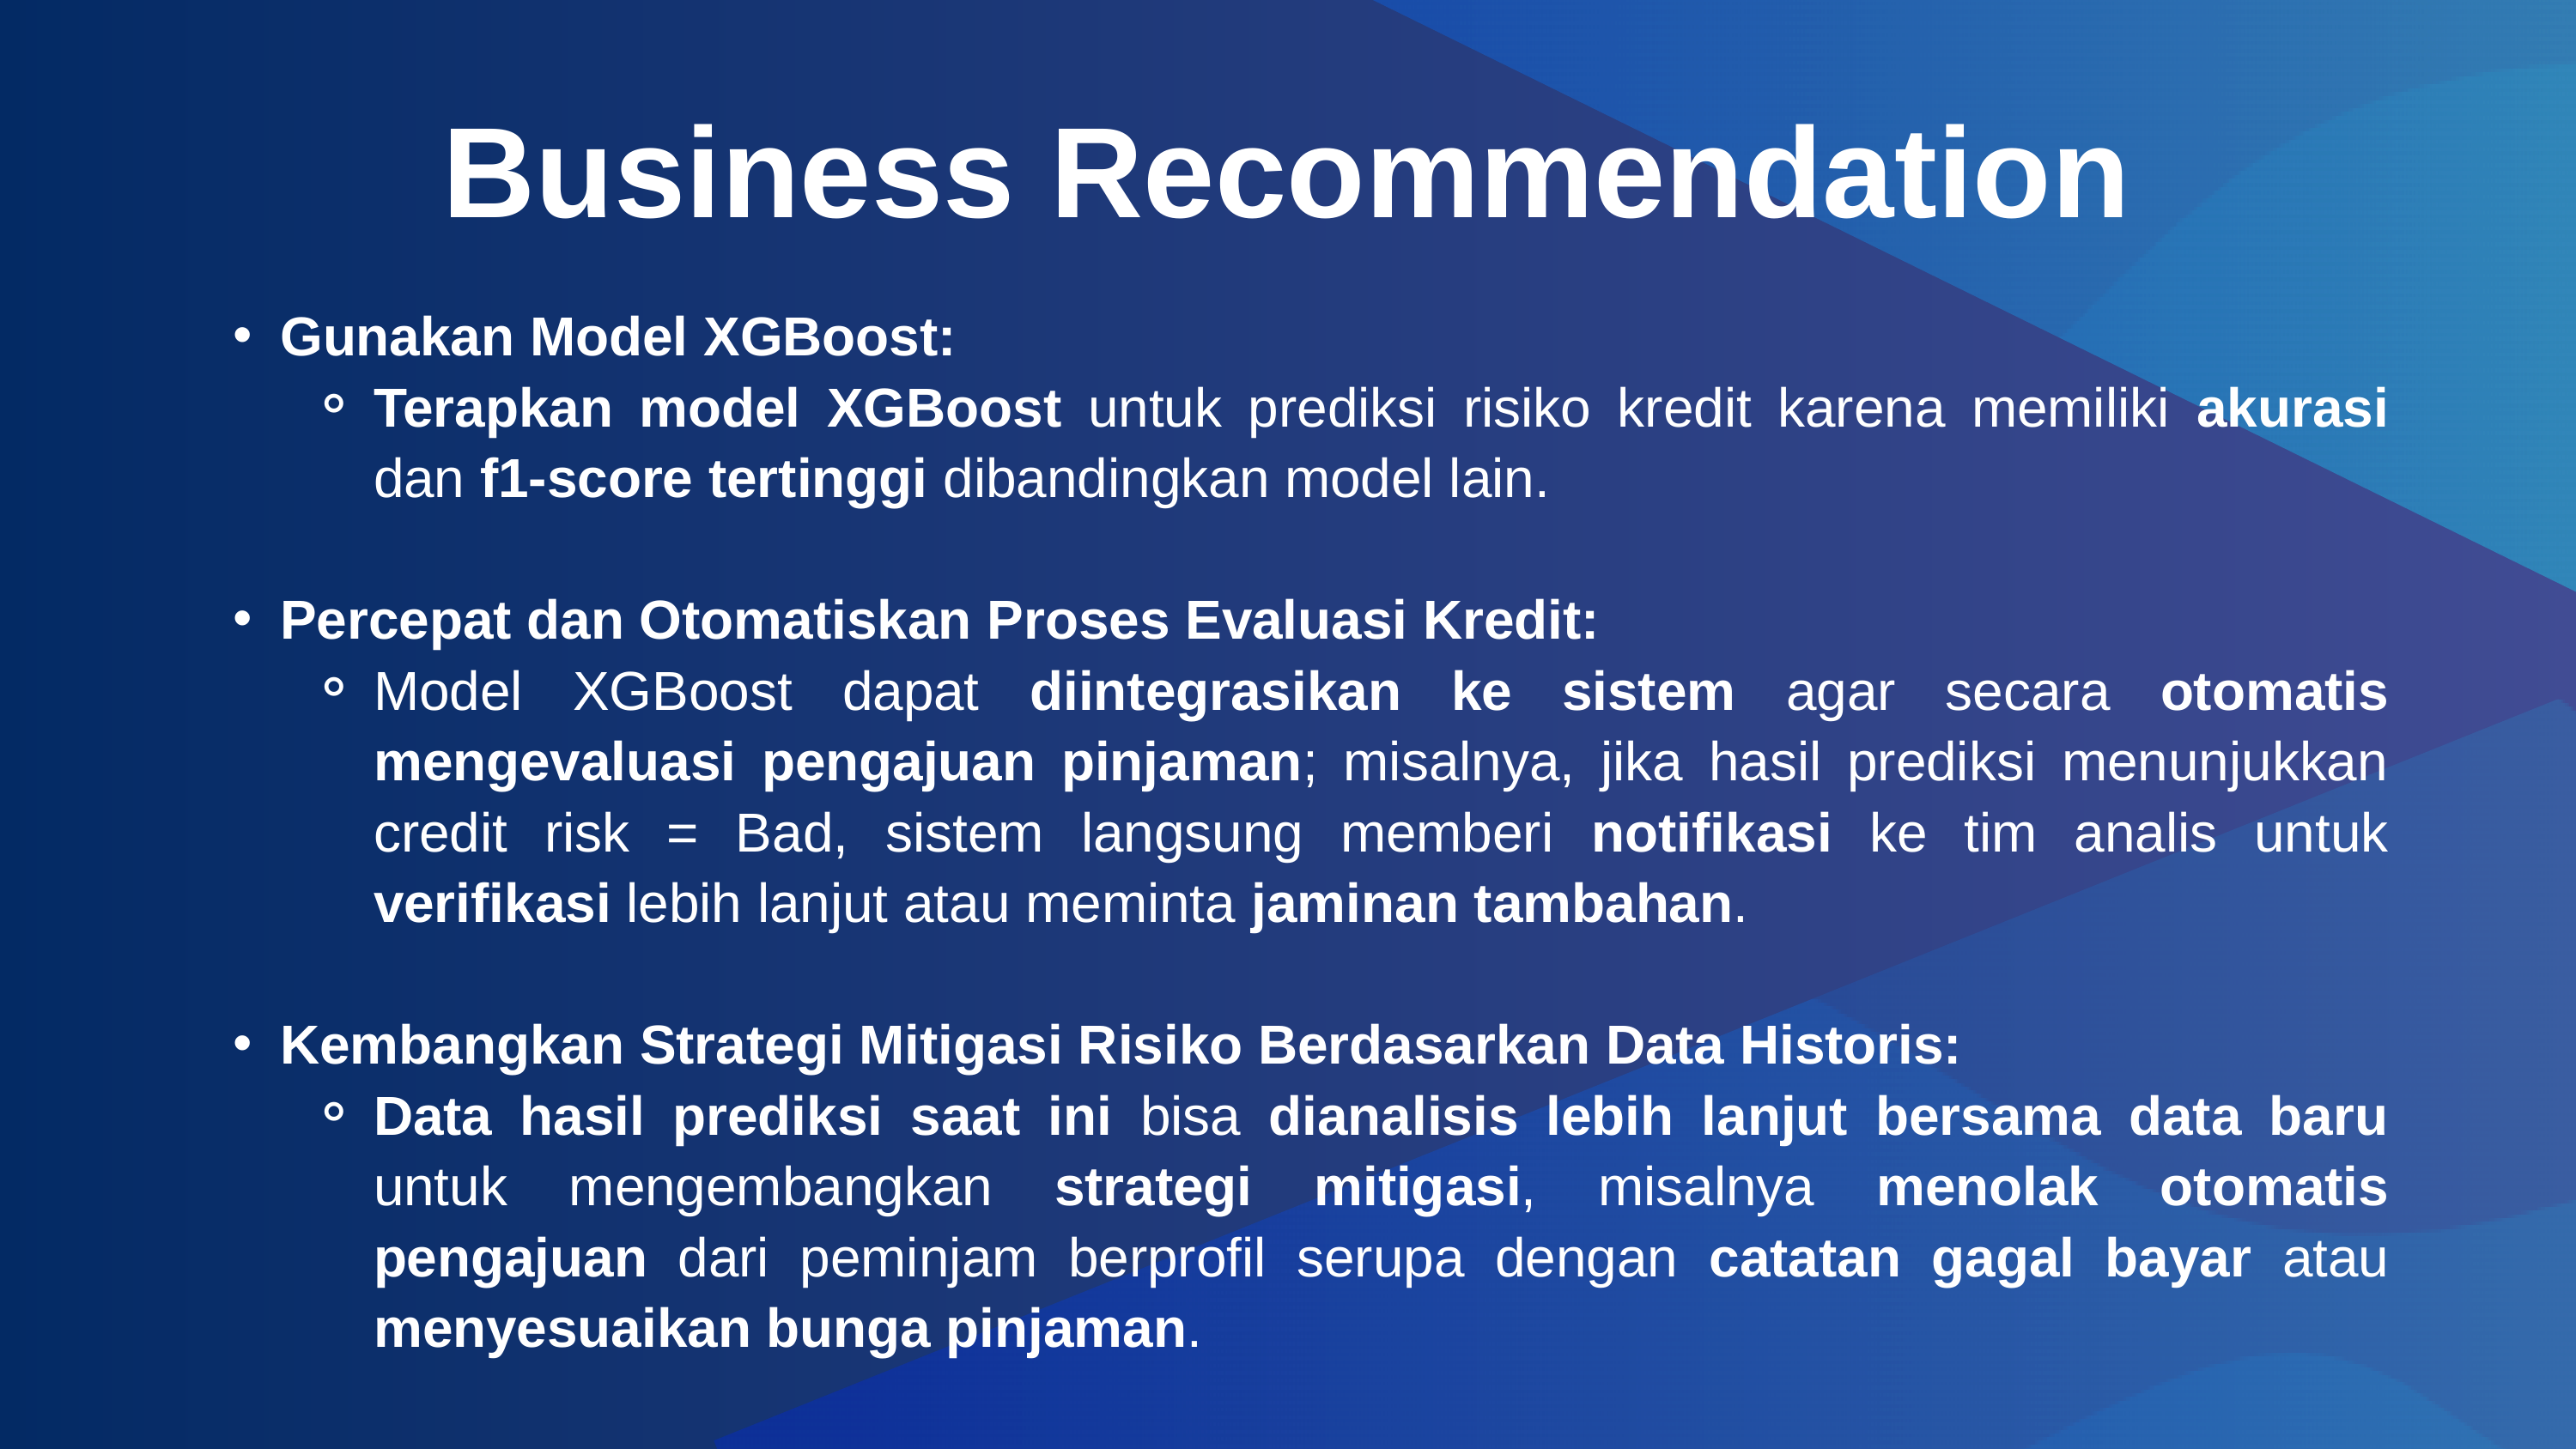

Business Recommendation
Gunakan Model XGBoost:
Terapkan model XGBoost untuk prediksi risiko kredit karena memiliki akurasi dan f1-score tertinggi dibandingkan model lain.

Percepat dan Otomatiskan Proses Evaluasi Kredit:
Model XGBoost dapat diintegrasikan ke sistem agar secara otomatis mengevaluasi pengajuan pinjaman; misalnya, jika hasil prediksi menunjukkan credit risk = Bad, sistem langsung memberi notifikasi ke tim analis untuk verifikasi lebih lanjut atau meminta jaminan tambahan.

Kembangkan Strategi Mitigasi Risiko Berdasarkan Data Historis:
Data hasil prediksi saat ini bisa dianalisis lebih lanjut bersama data baru untuk mengembangkan strategi mitigasi, misalnya menolak otomatis pengajuan dari peminjam berprofil serupa dengan catatan gagal bayar atau menyesuaikan bunga pinjaman.